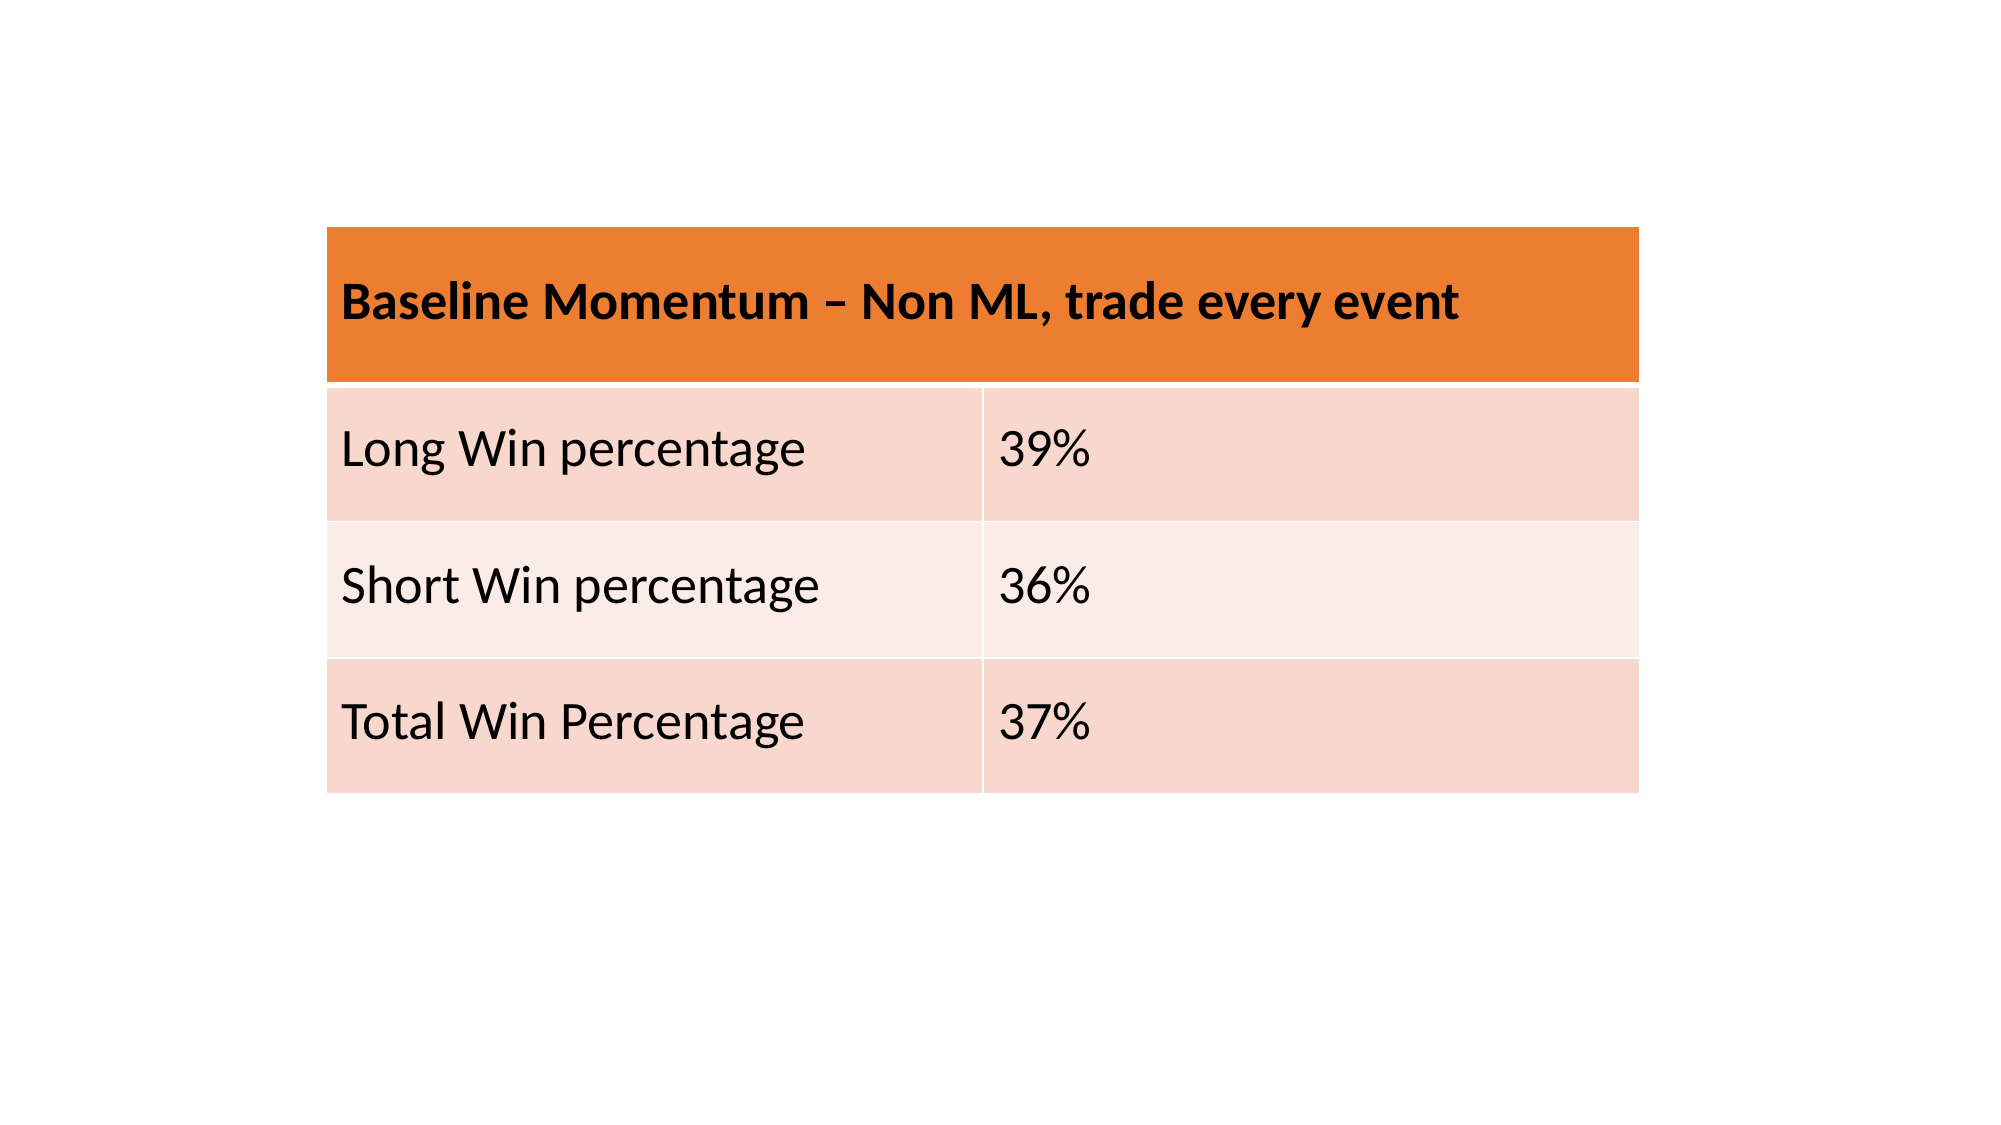

| Baseline Momentum – Non ML, trade every event |  |
| --- | --- |
| Long Win percentage | 39% |
| Short Win percentage | 36% |
| Total Win Percentage | 37% |